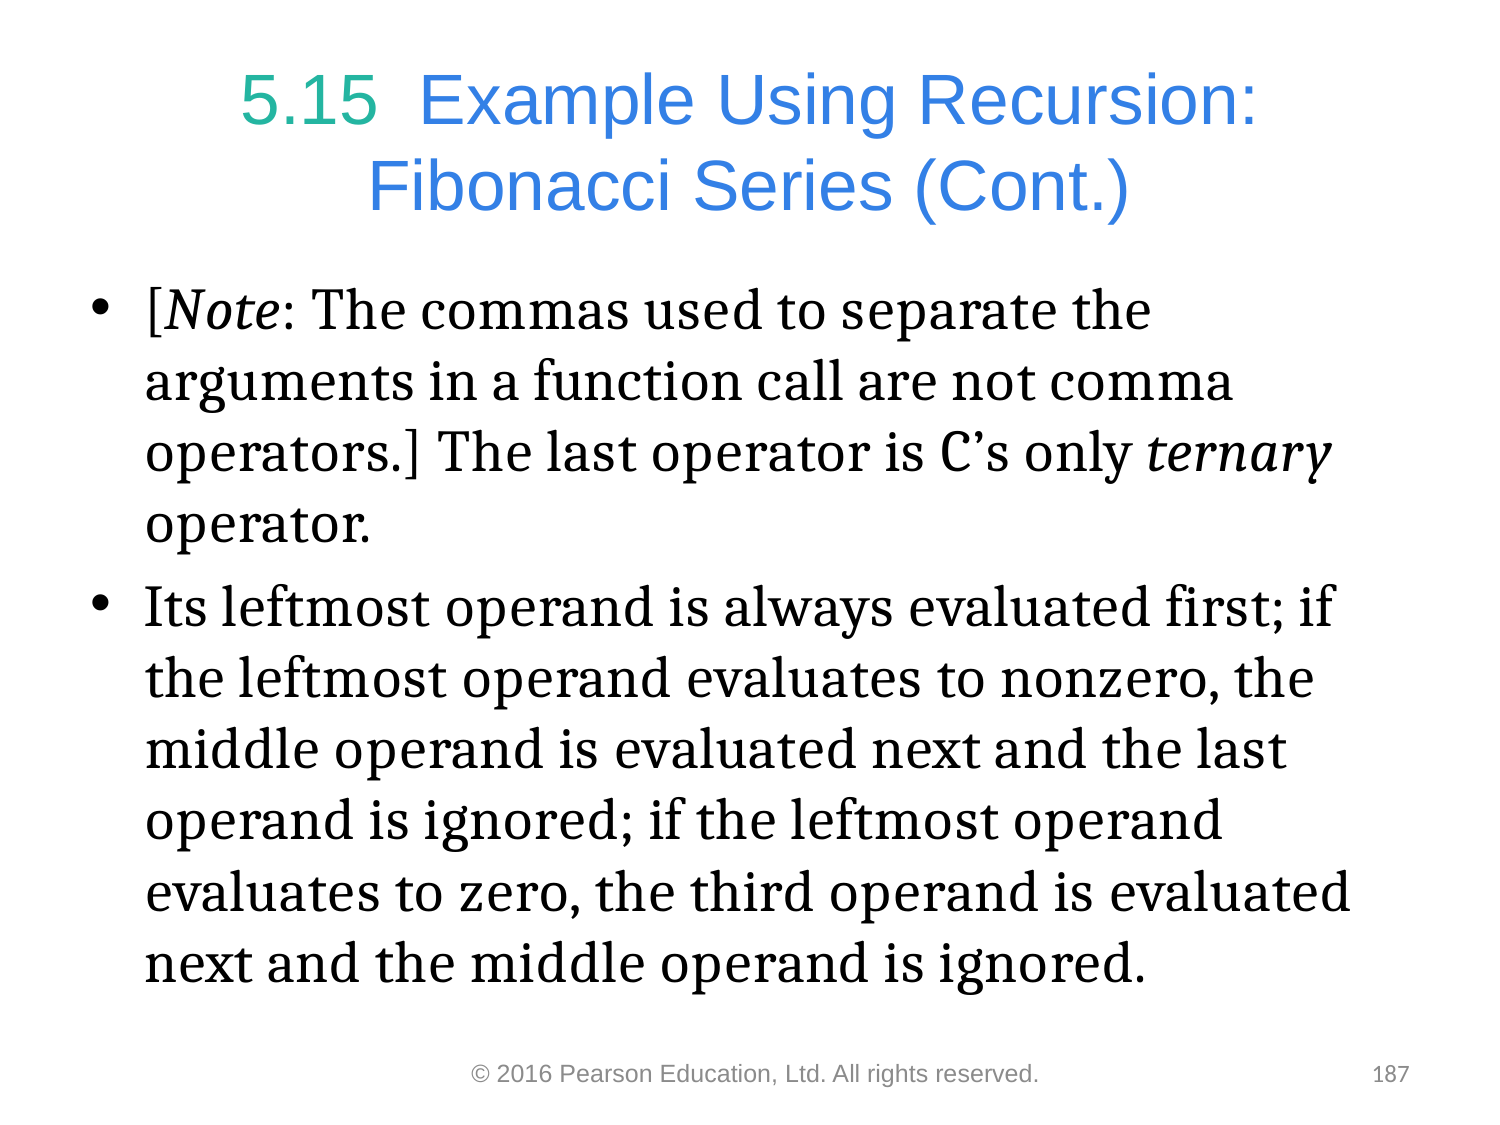

# 5.15  Example Using Recursion: Fibonacci Series (Cont.)
[Note: The commas used to separate the arguments in a function call are not comma operators.] The last operator is C’s only ternary operator.
Its leftmost operand is always evaluated first; if the leftmost operand evaluates to nonzero, the middle operand is evaluated next and the last operand is ignored; if the leftmost operand evaluates to zero, the third operand is evaluated next and the middle operand is ignored.
© 2016 Pearson Education, Ltd. All rights reserved.
187